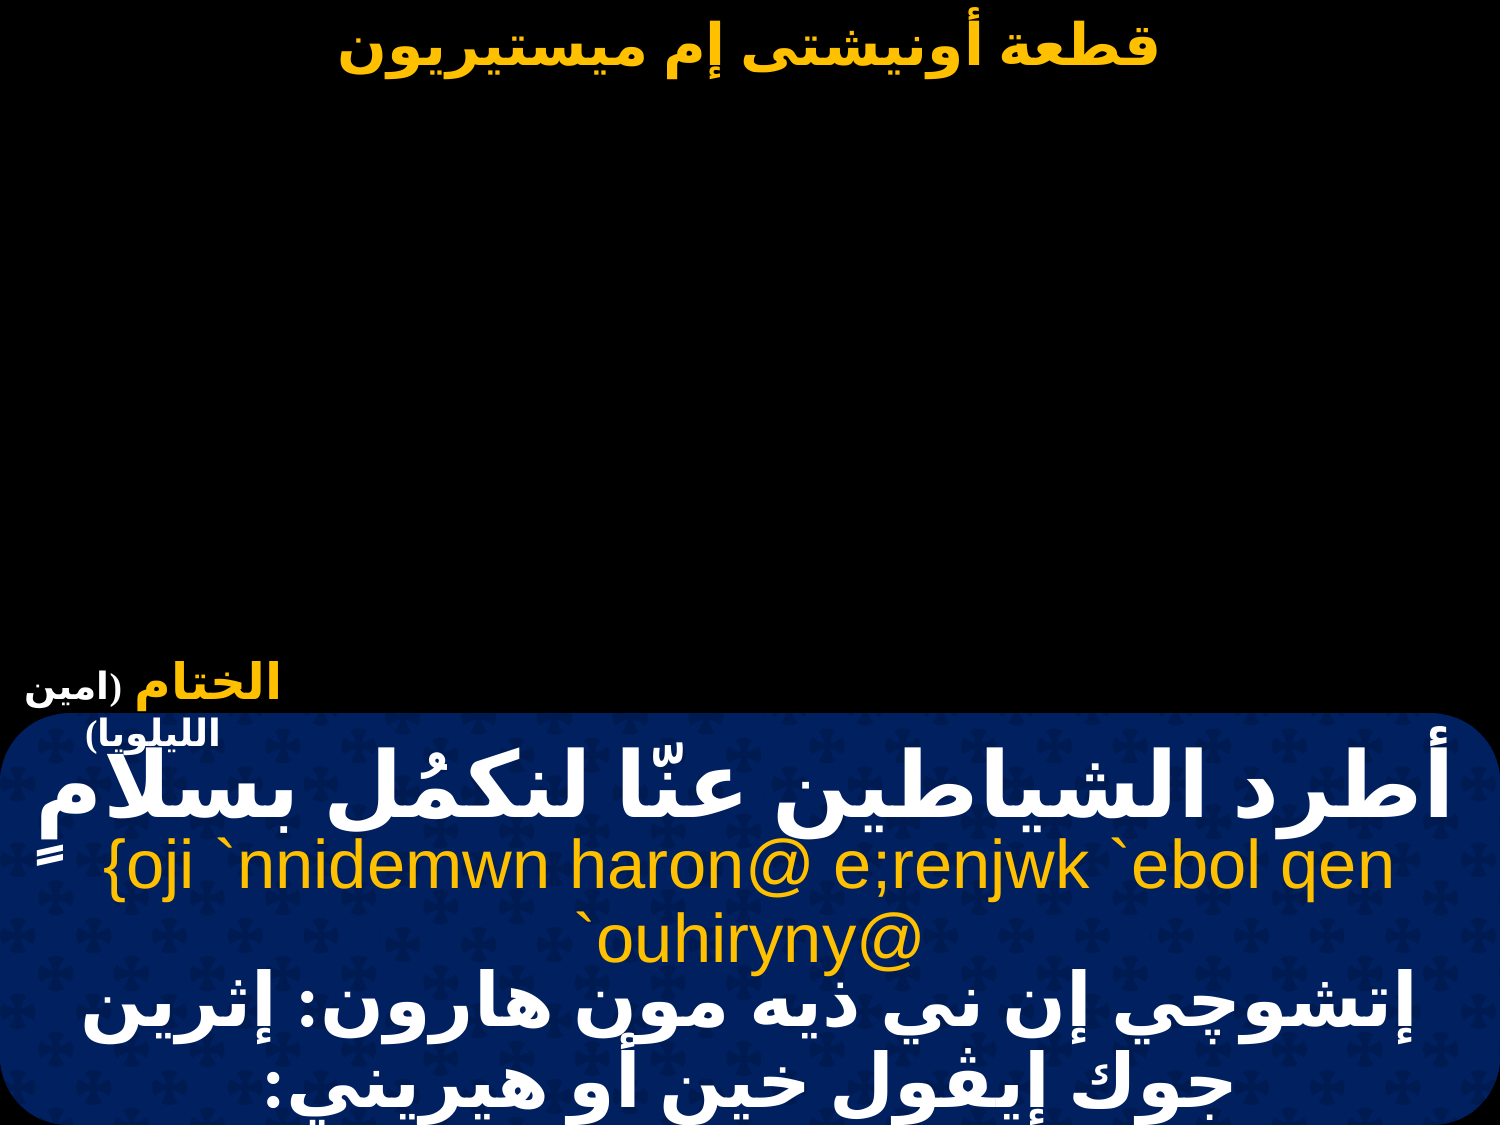

#
أطرد الشياطين عنّا لنكمُل بسلامٍ
{oji `nnidemwn haron@ e;renjwk `ebol qen `ouhiryny@
إتشوچي إن ني ذيه مون هارون: إثرين جوك إيڤول خين أو هيريني: